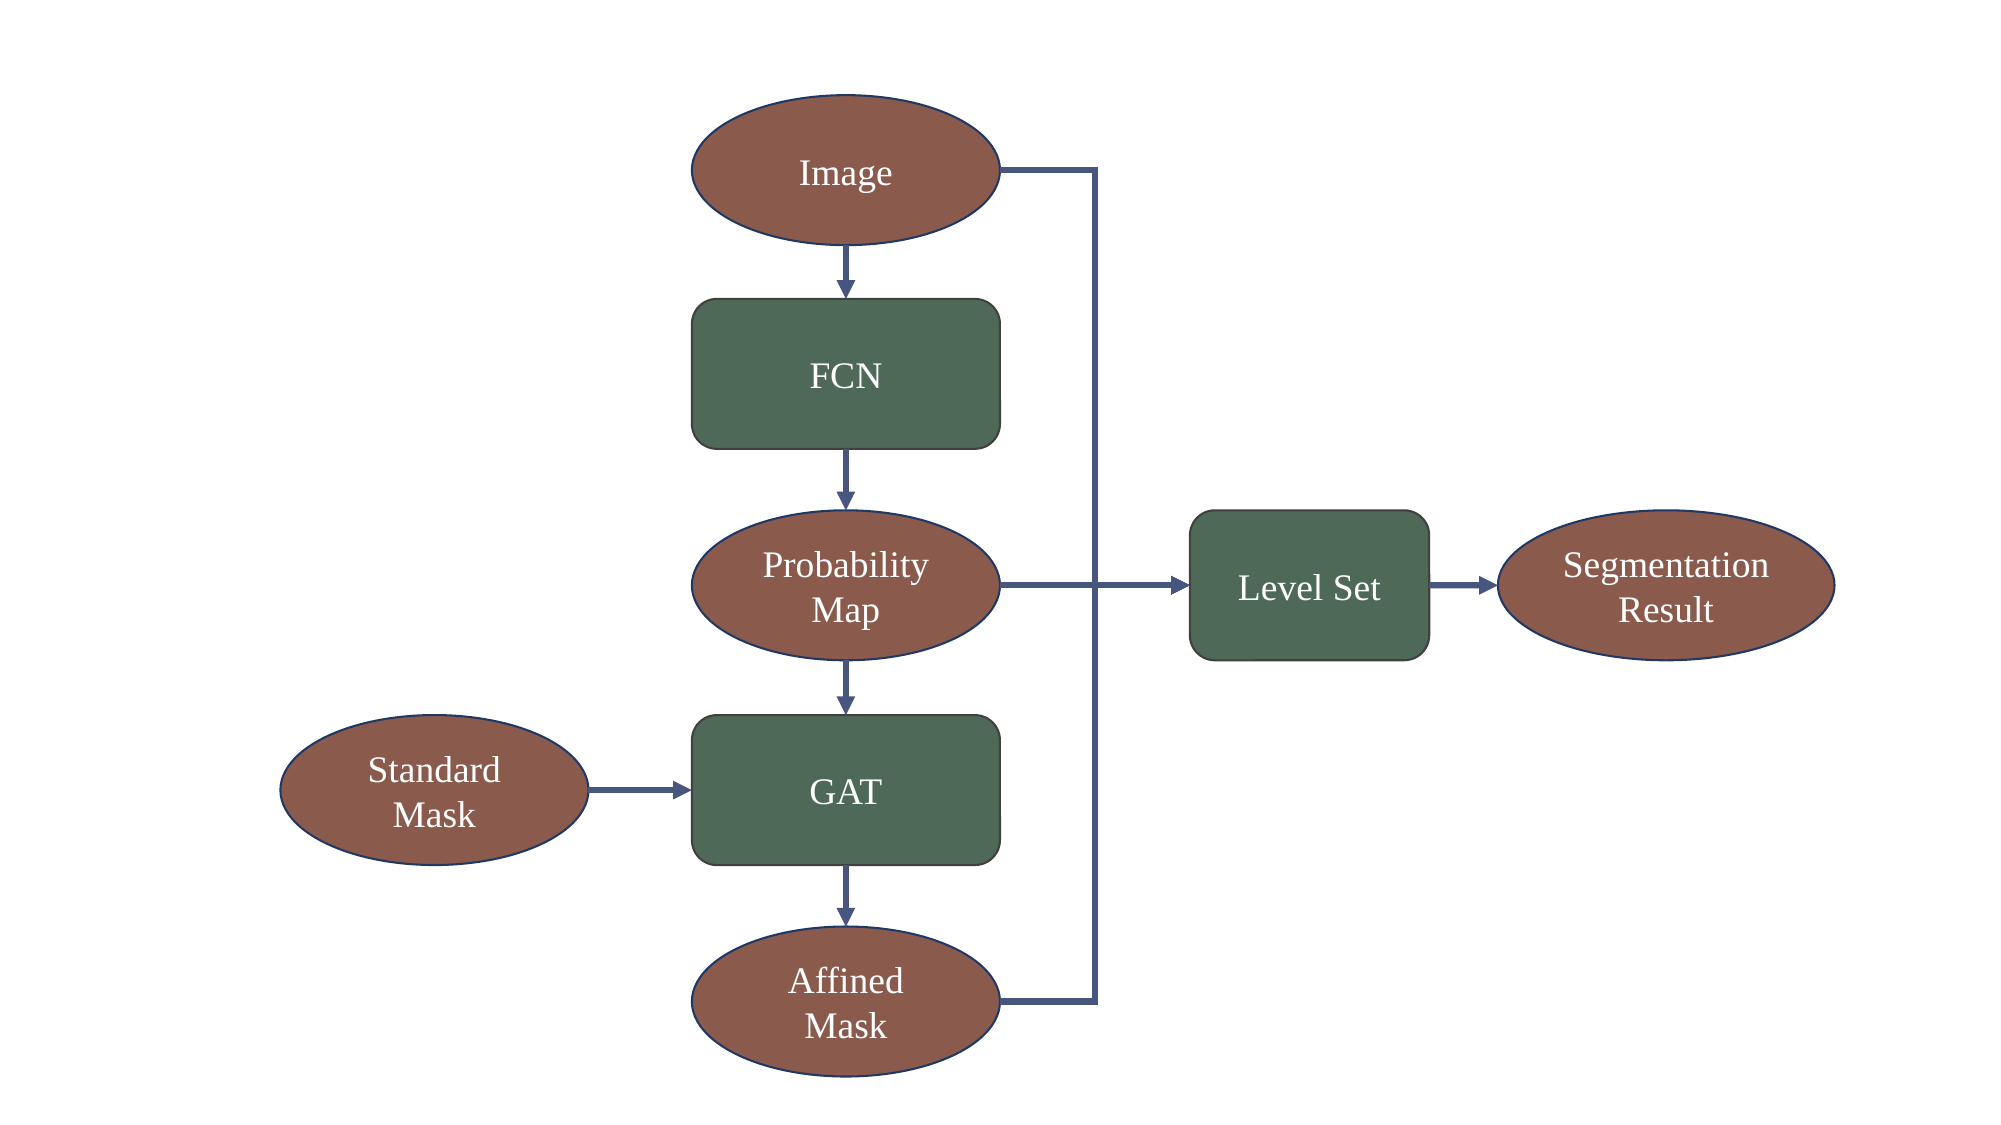

Image
FCN
Probability Map
Level Set
Segmentation Result
Standard Mask
GAT
Affined Mask